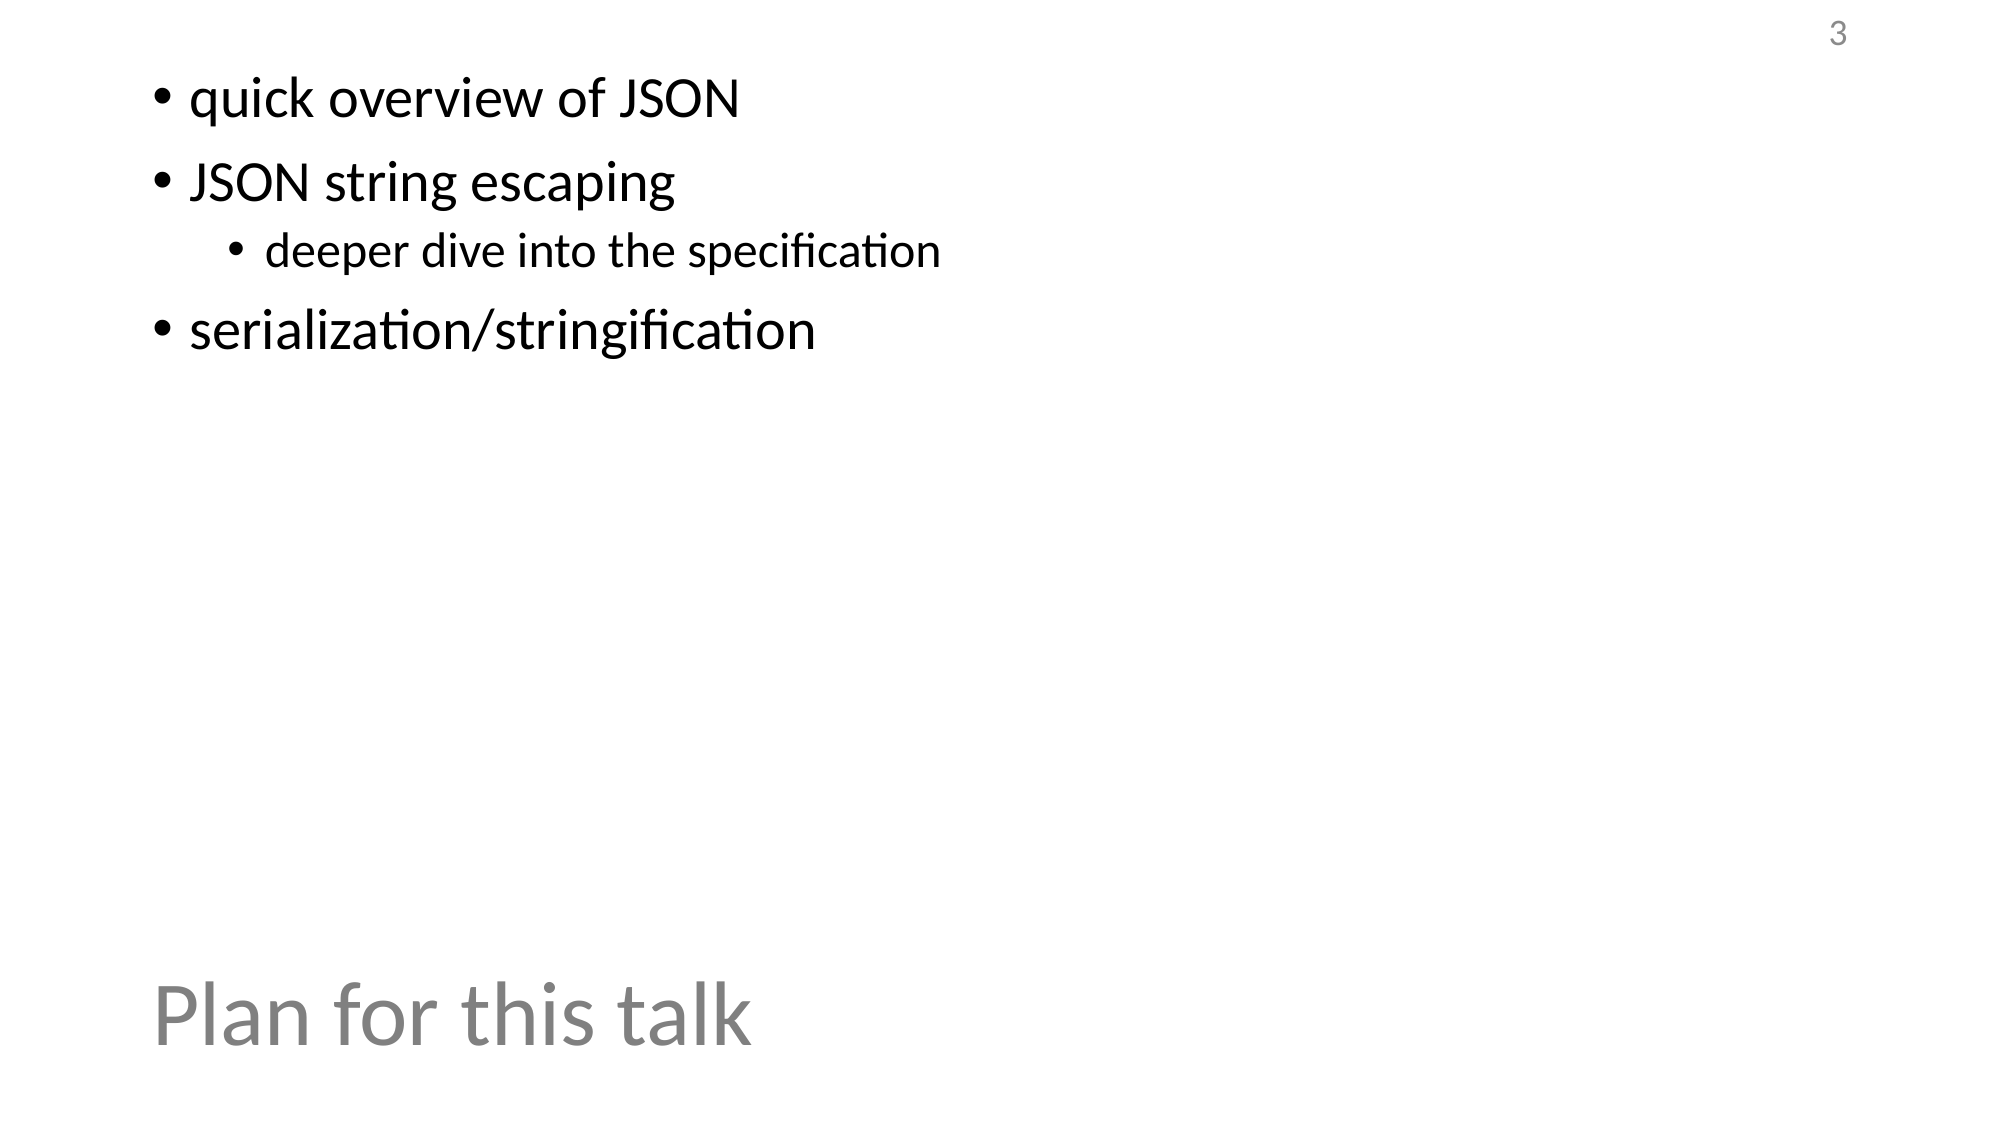

3
quick overview of JSON
JSON string escaping
deeper dive into the specification
serialization/stringification
# Plan for this talk